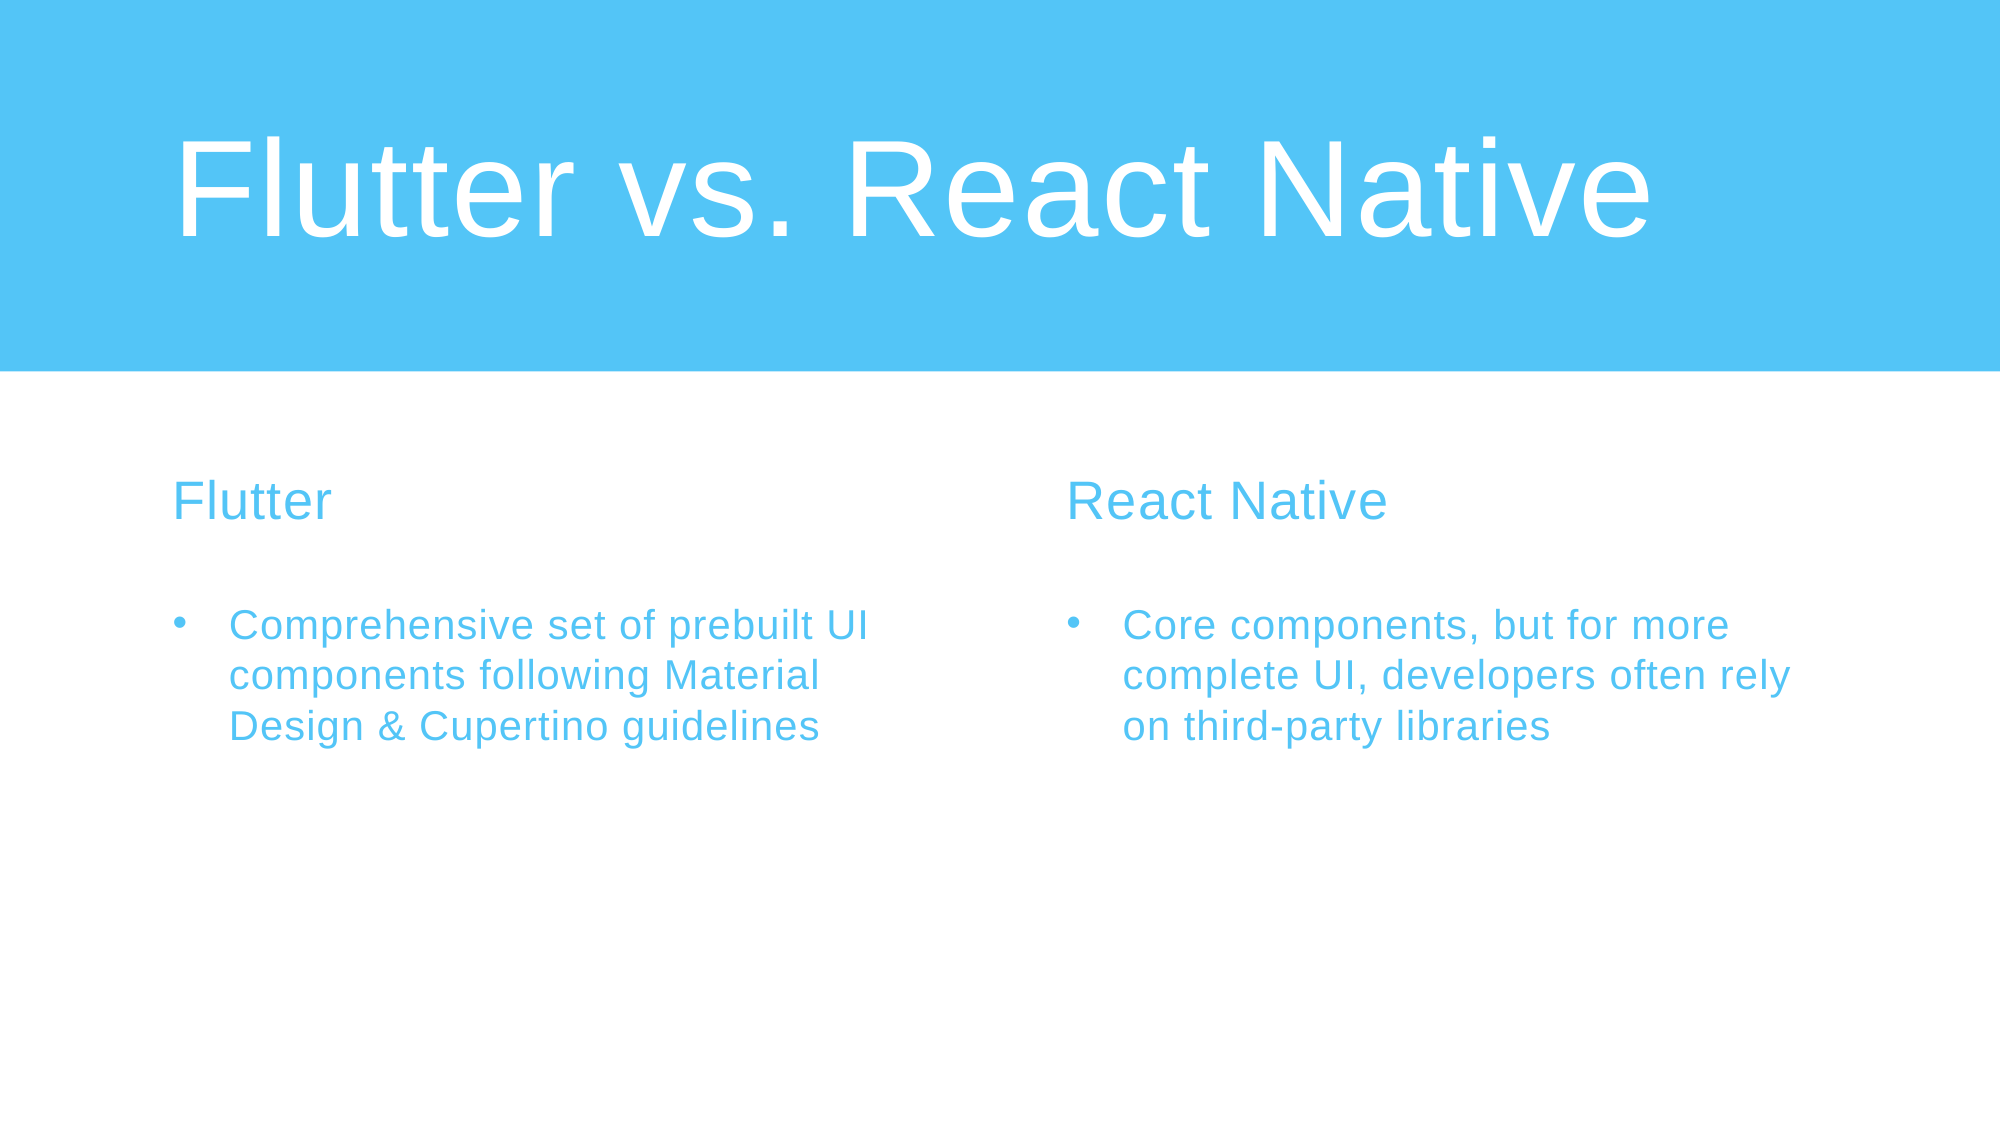

# Flutter vs. React Native
Flutter
React Native
Comprehensive set of prebuilt UI components following Material Design & Cupertino guidelines
Core components, but for more complete UI, developers often rely on third-party libraries